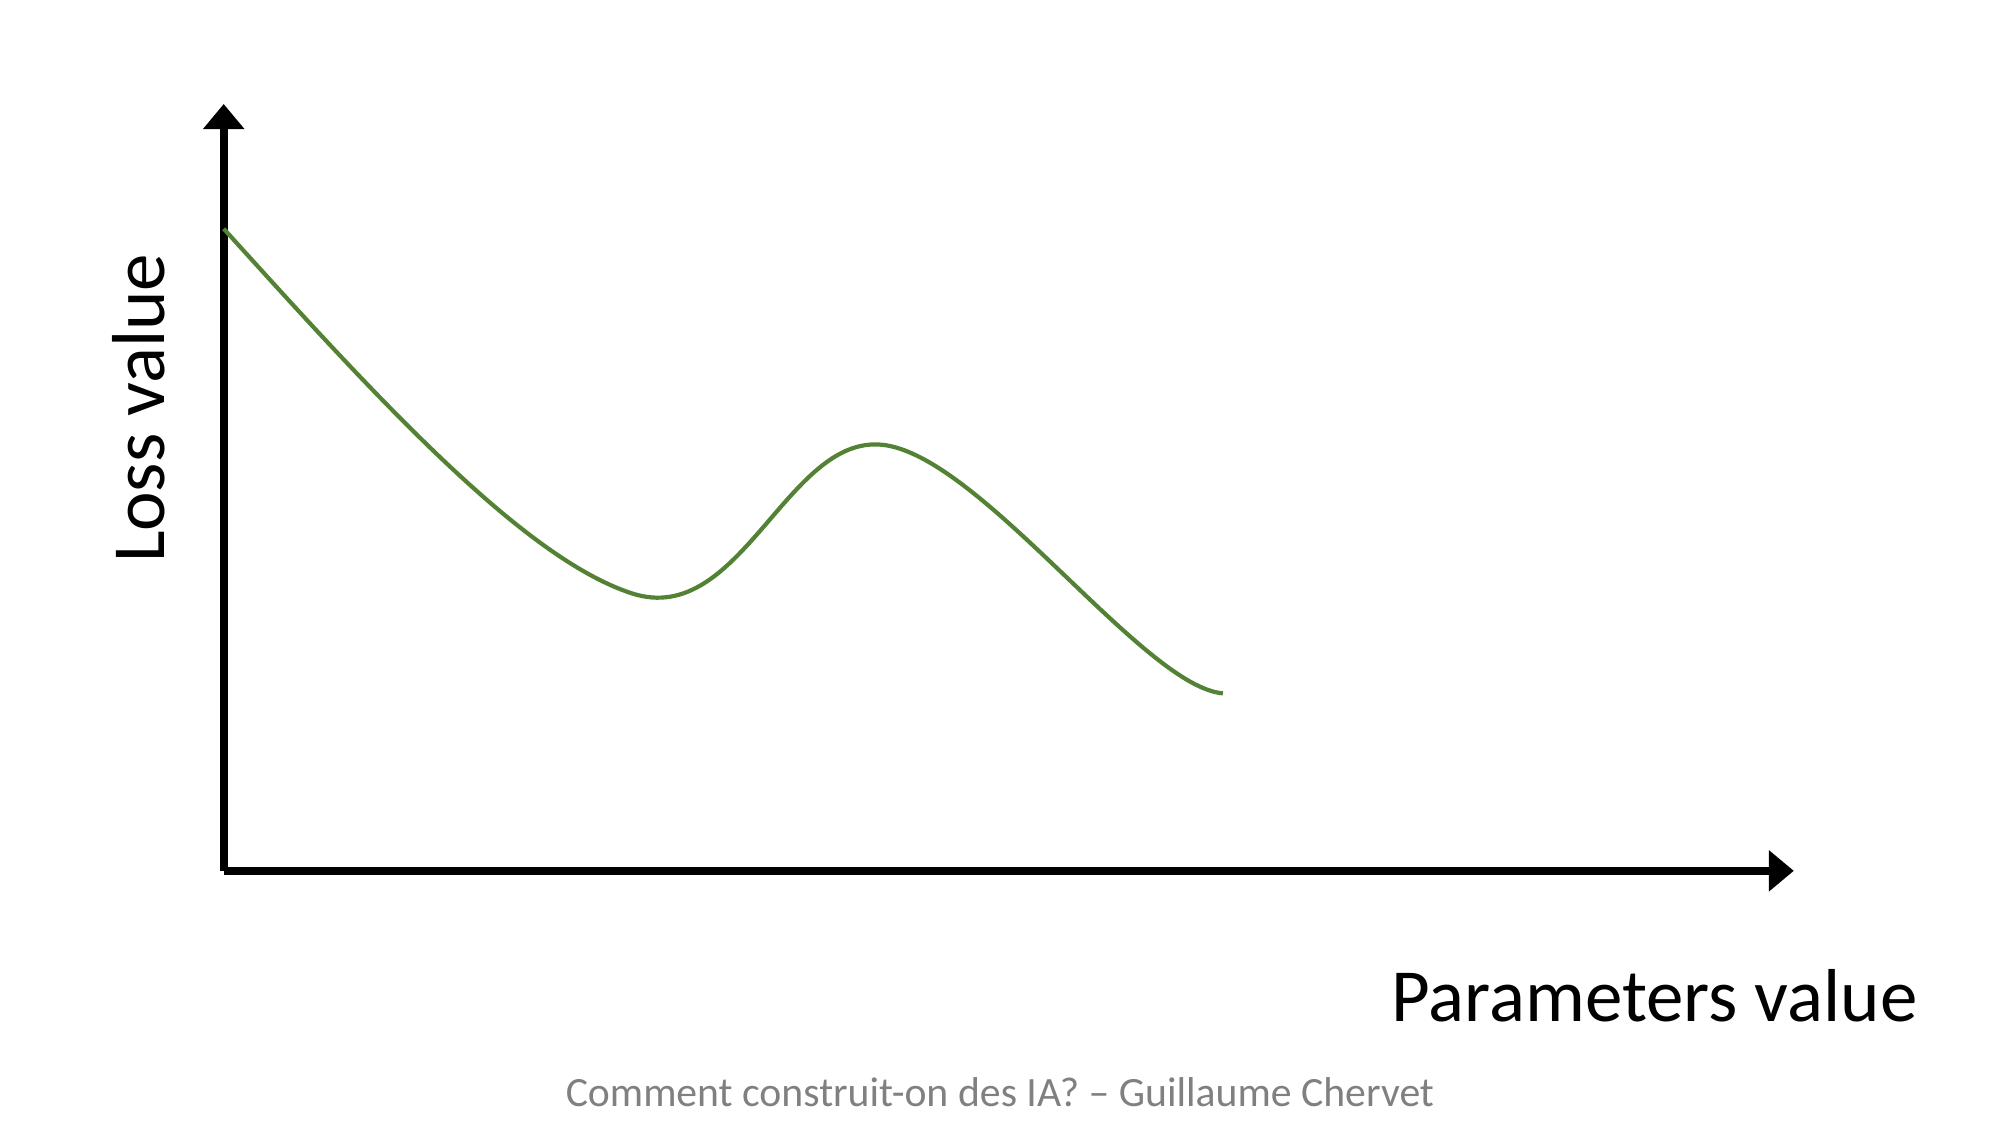

Loss value
Parameters value
Comment construit-on des IA? – Guillaume Chervet